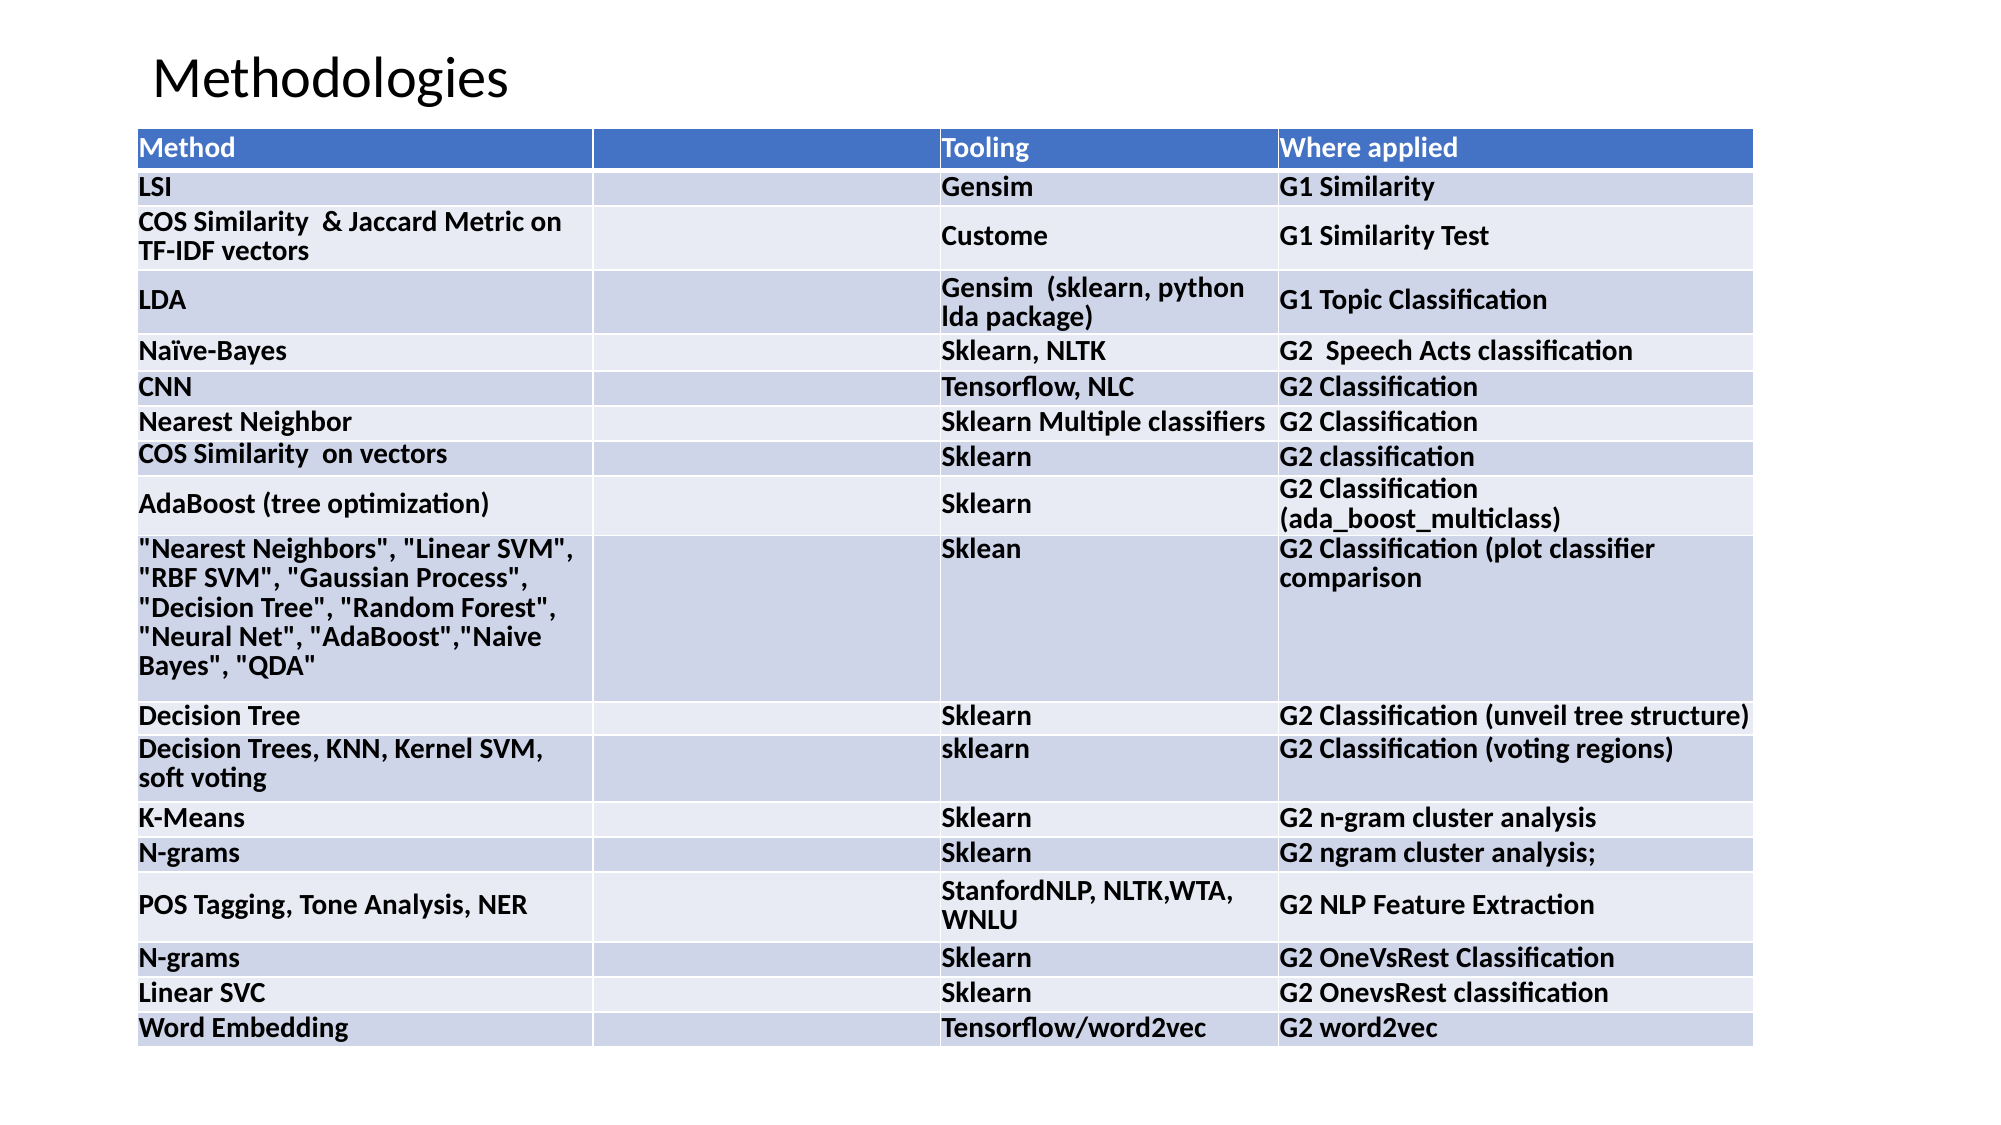

# Methodologies
| Method |  | Tooling | Where applied |
| --- | --- | --- | --- |
| LSI |  | Gensim | G1 Similarity |
| COS Similarity & Jaccard Metric on TF-IDF vectors |  | Custome | G1 Similarity Test |
| LDA |  | Gensim (sklearn, python lda package) | G1 Topic Classification |
| Naïve-Bayes |  | Sklearn, NLTK | G2 Speech Acts classification |
| CNN |  | Tensorflow, NLC | G2 Classification |
| Nearest Neighbor |  | Sklearn Multiple classifiers | G2 Classification |
| COS Similarity on vectors |  | Sklearn | G2 classification |
| AdaBoost (tree optimization) |  | Sklearn | G2 Classification (ada\_boost\_multiclass) |
| "Nearest Neighbors", "Linear SVM", "RBF SVM", "Gaussian Process", "Decision Tree", "Random Forest", "Neural Net", "AdaBoost","Naive Bayes", "QDA" |  | Sklean | G2 Classification (plot classifier comparison |
| Decision Tree |  | Sklearn | G2 Classification (unveil tree structure) |
| Decision Trees, KNN, Kernel SVM, soft voting |  | sklearn | G2 Classification (voting regions) |
| K-Means |  | Sklearn | G2 n-gram cluster analysis |
| N-grams |  | Sklearn | G2 ngram cluster analysis; |
| POS Tagging, Tone Analysis, NER |  | StanfordNLP, NLTK,WTA, WNLU | G2 NLP Feature Extraction |
| N-grams |  | Sklearn | G2 OneVsRest Classification |
| Linear SVC |  | Sklearn | G2 OnevsRest classification |
| Word Embedding |  | Tensorflow/word2vec | G2 word2vec |